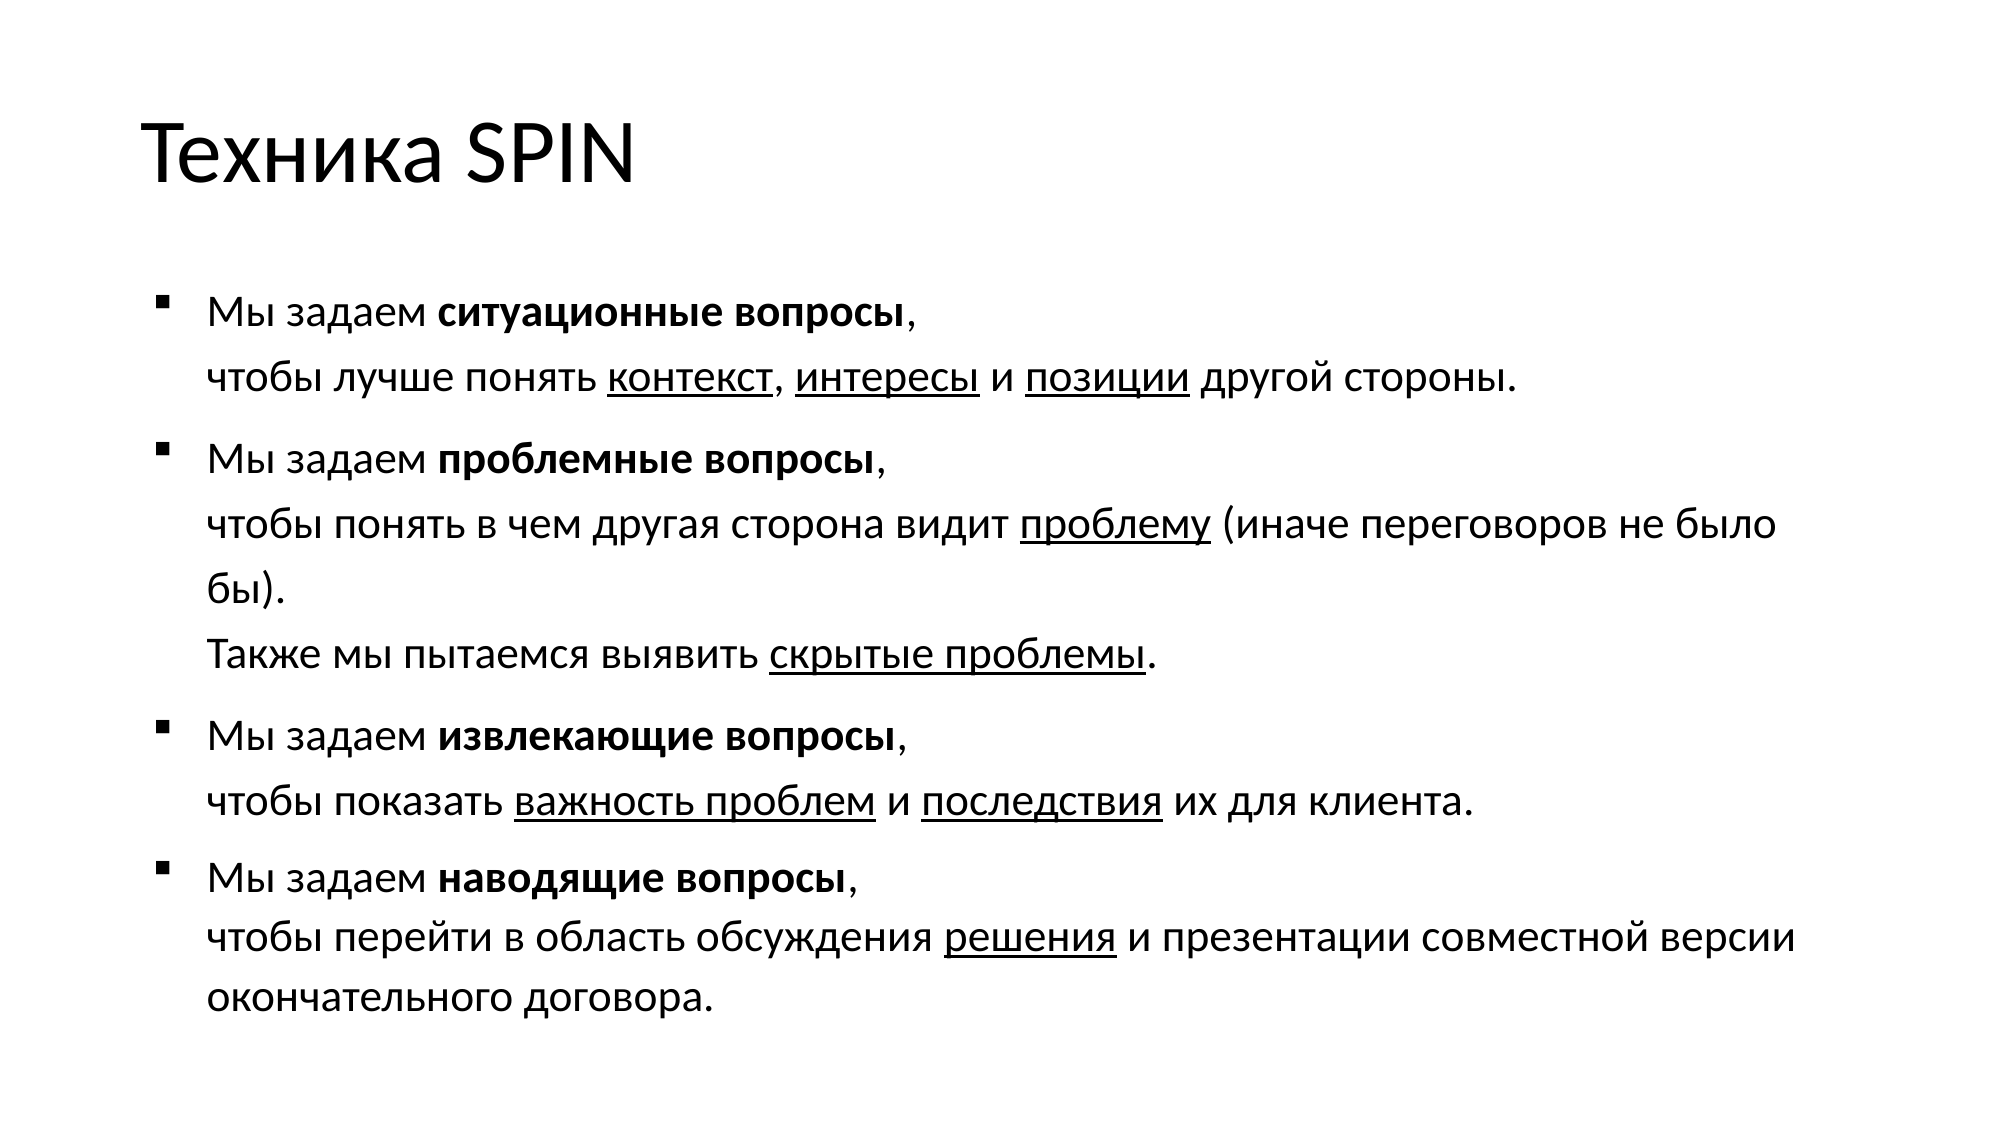

# Техника SPIN
Мы задаем ситуационные вопросы,
чтобы лучше понять контекст, интересы и позиции другой стороны.
Мы задаем проблемные вопросы,
чтобы понять в чем другая сторона видит проблему (иначе переговоров не было бы).
Также мы пытаемся выявить скрытые проблемы.
Мы задаем извлекающие вопросы,
чтобы показать важность проблем и последствия их для клиента.
Мы задаем наводящие вопросы,
чтобы перейти в область обсуждения решения и презентации совместной версии окончательного договора.